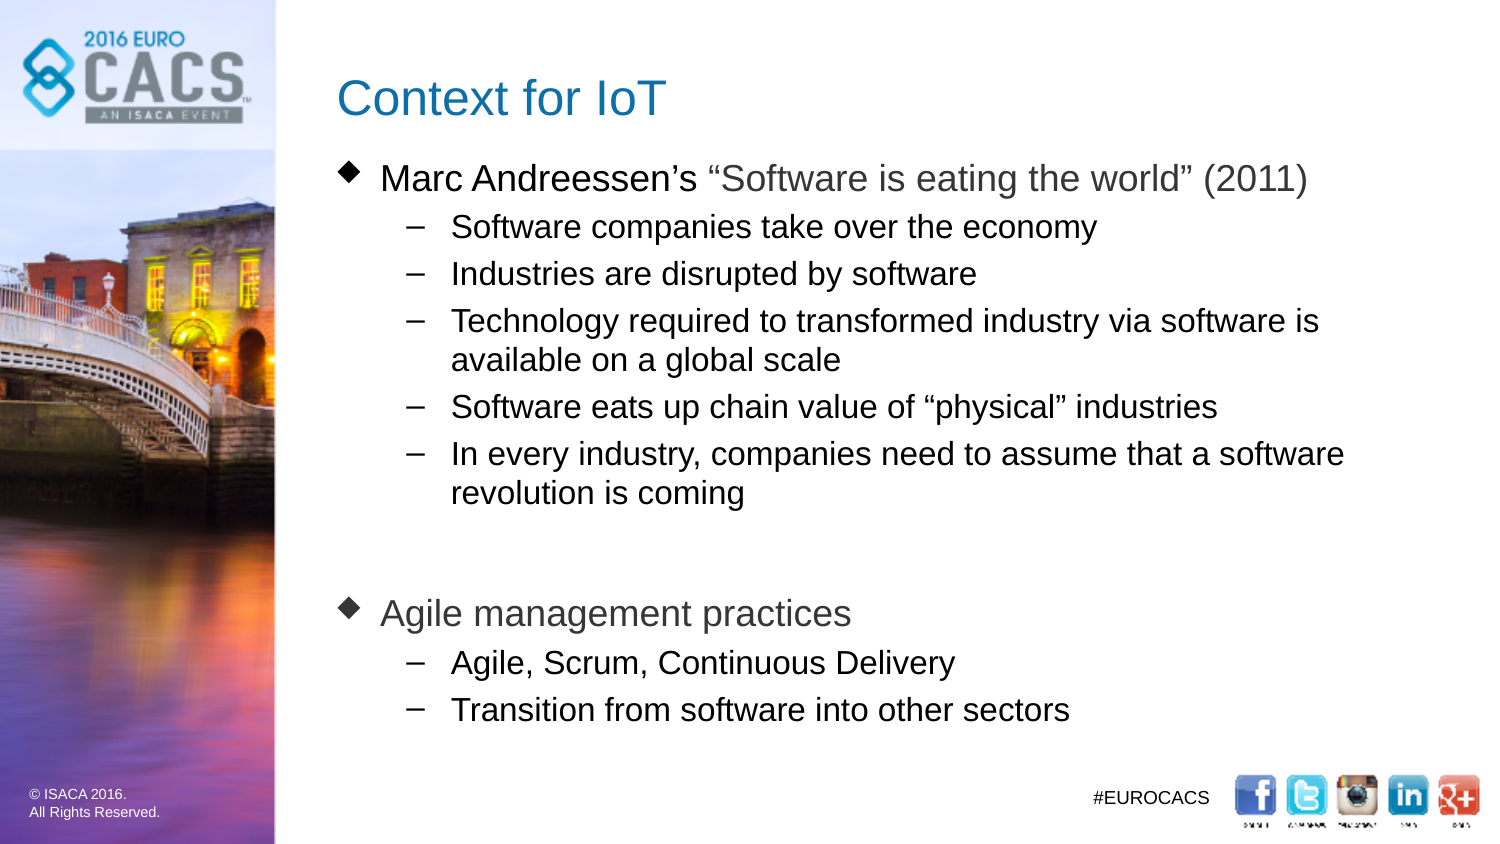

# Context for IoT
Marc Andreessen’s “Software is eating the world” (2011)
Software companies take over the economy
Industries are disrupted by software
Technology required to transformed industry via software is available on a global scale
Software eats up chain value of “physical” industries
In every industry, companies need to assume that a software revolution is coming

Agile management practices
Agile, Scrum, Continuous Delivery
Transition from software into other sectors